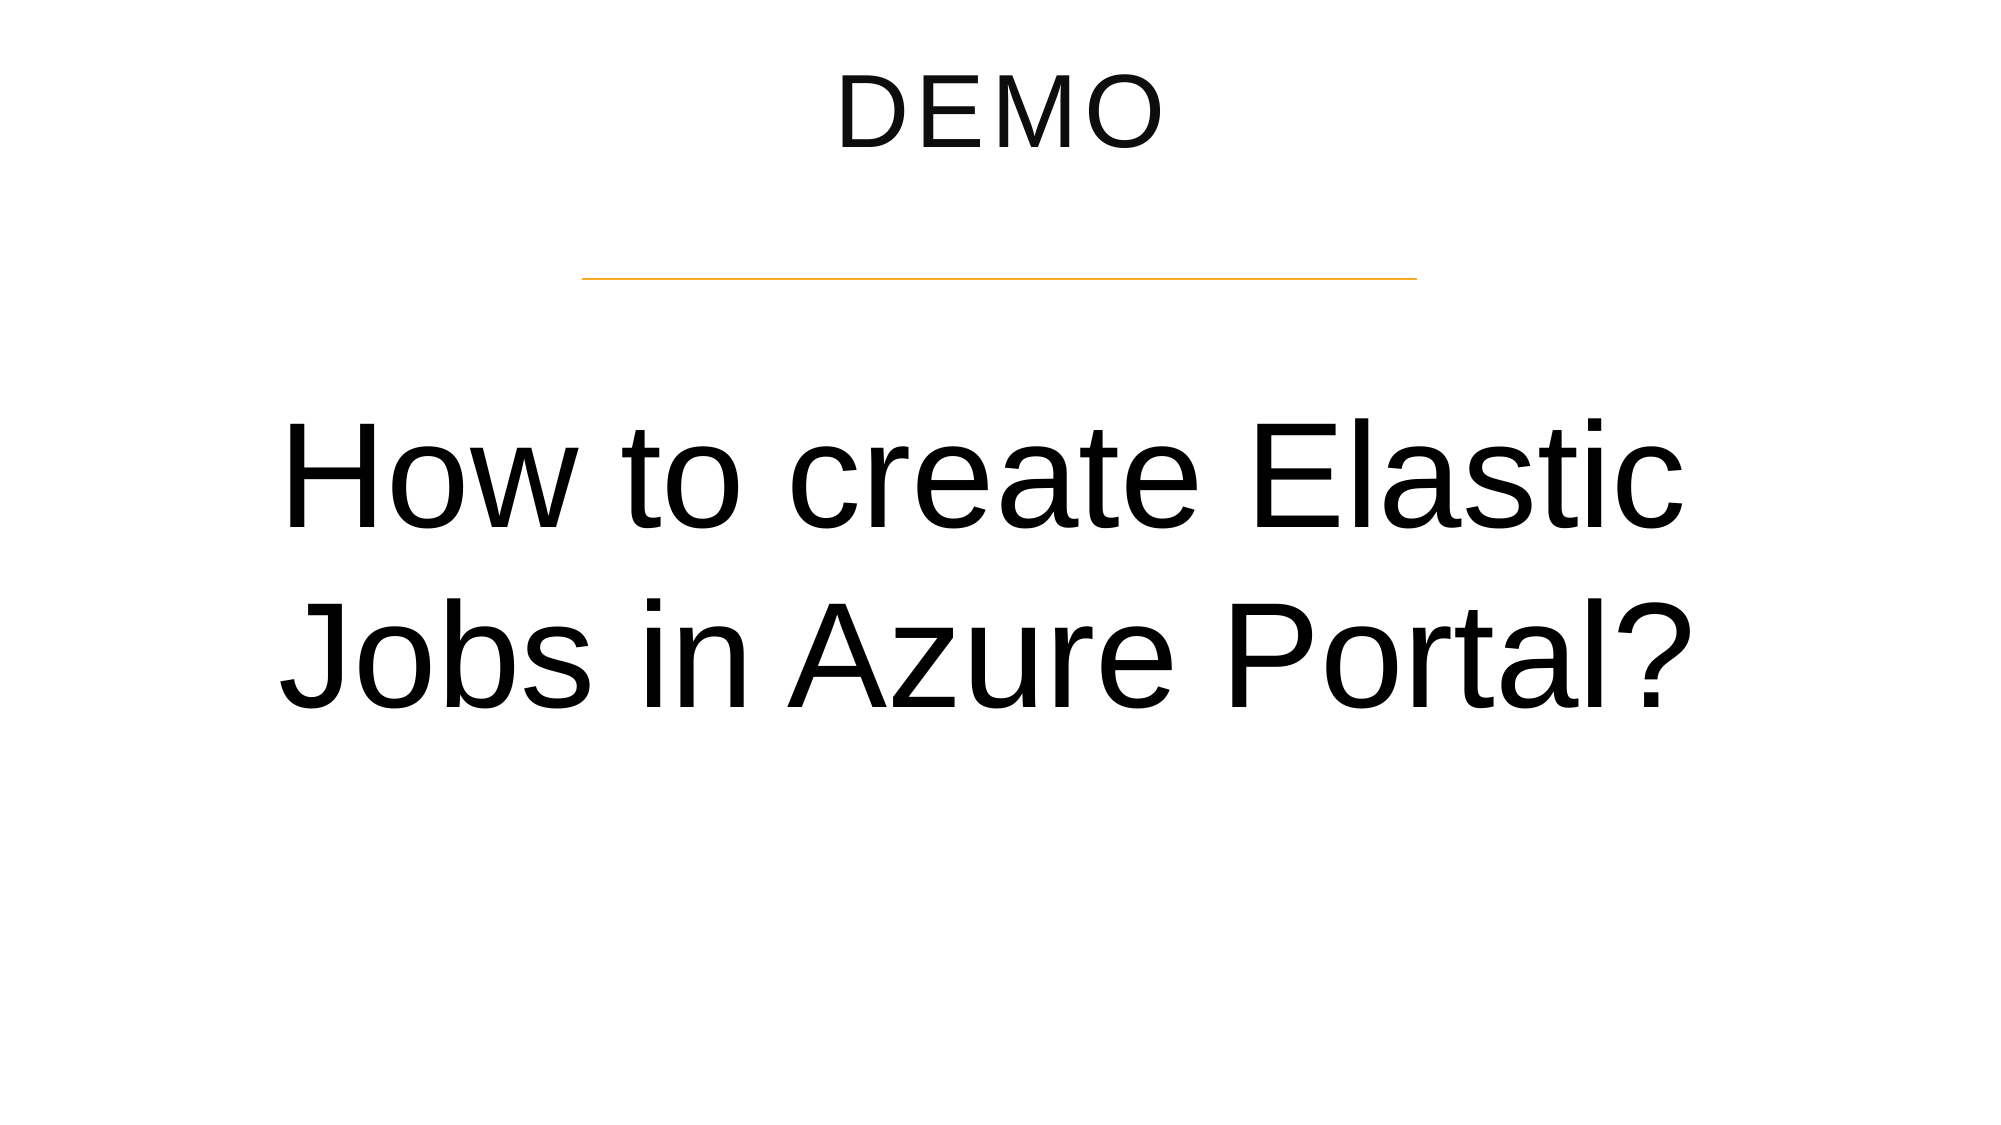

DEMO

How to create Elastic Jobs in Azure Portal?